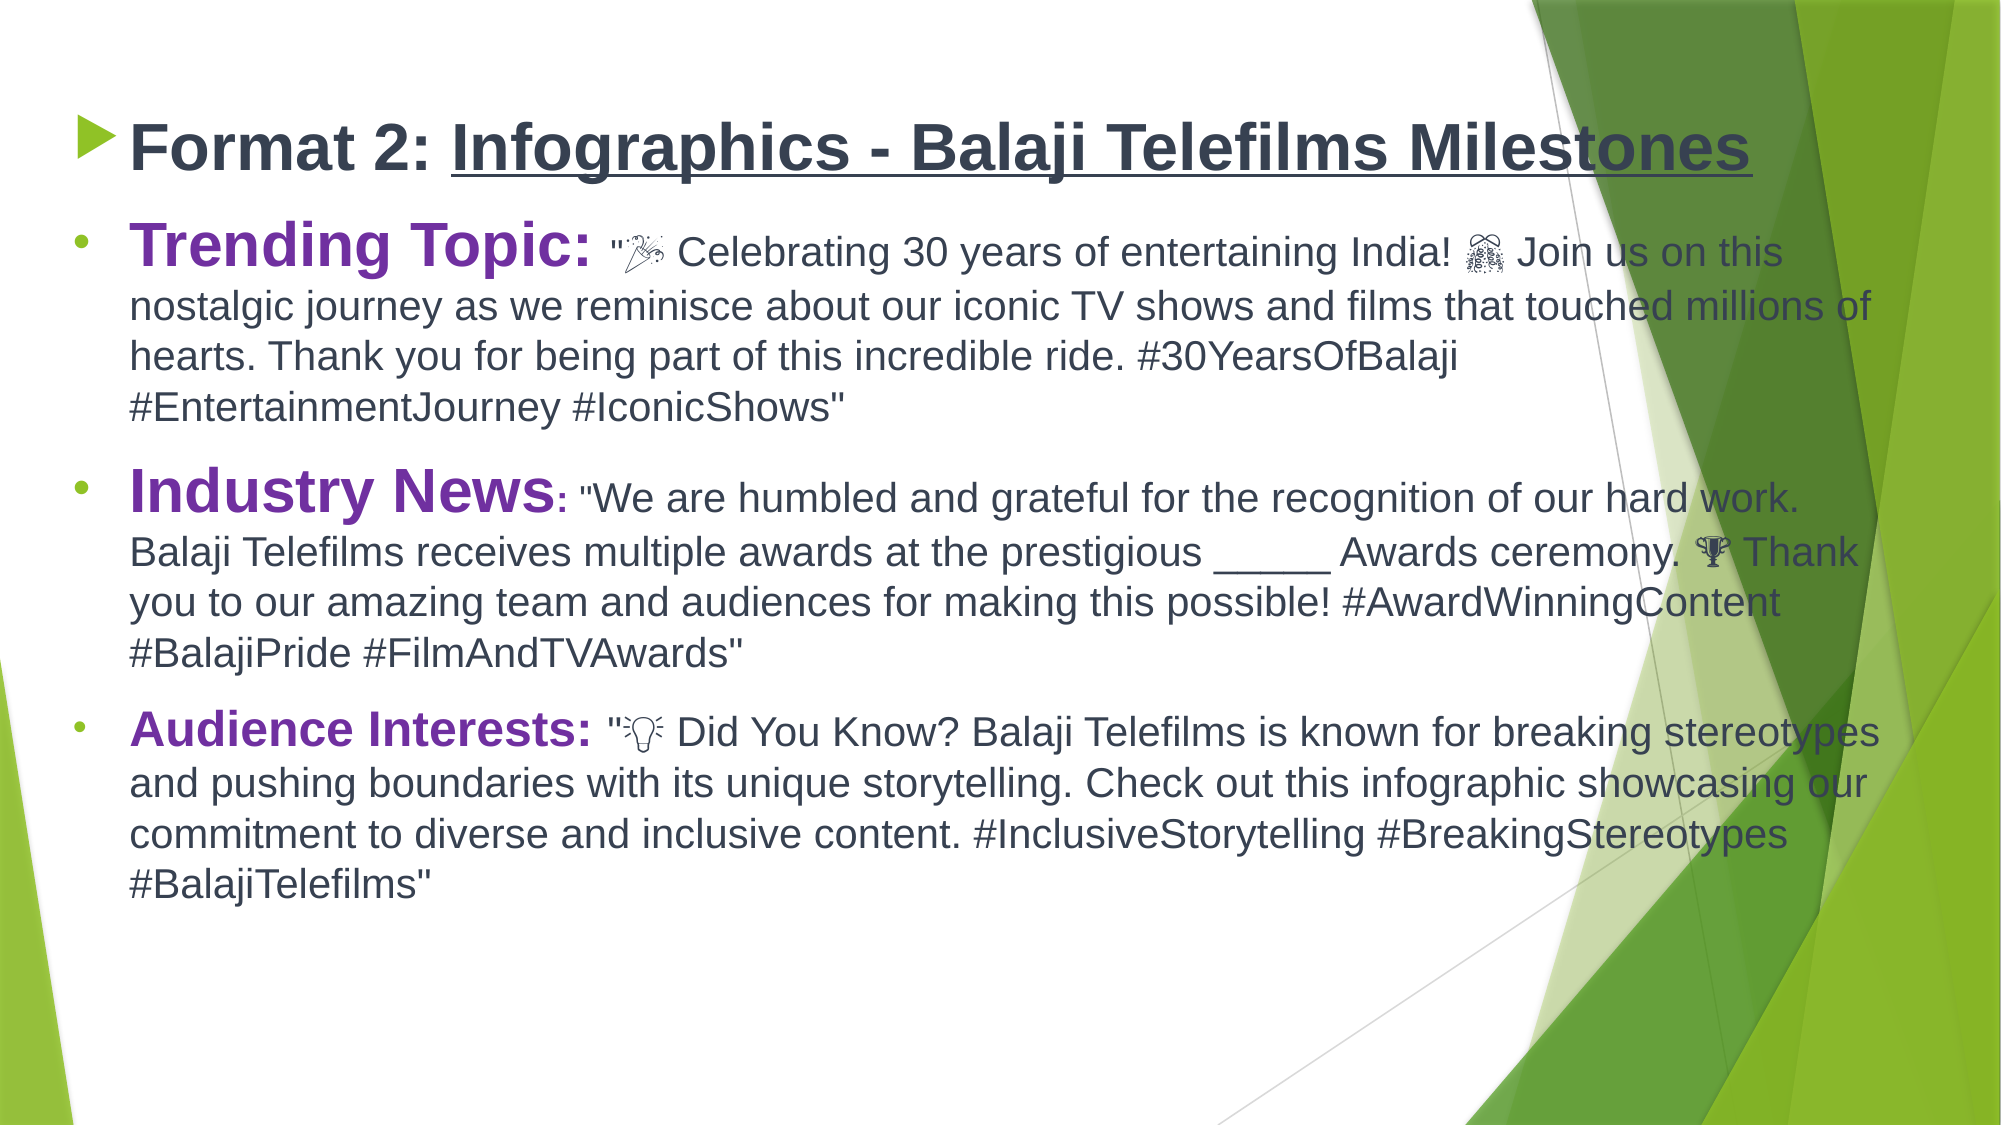

Format 2: Infographics - Balaji Telefilms Milestones
Trending Topic: "🎉 Celebrating 30 years of entertaining India! 🎊 Join us on this nostalgic journey as we reminisce about our iconic TV shows and films that touched millions of hearts. Thank you for being part of this incredible ride. #30YearsOfBalaji #EntertainmentJourney #IconicShows"
Industry News: "We are humbled and grateful for the recognition of our hard work. Balaji Telefilms receives multiple awards at the prestigious _____ Awards ceremony. 🏆 Thank you to our amazing team and audiences for making this possible! #AwardWinningContent #BalajiPride #FilmAndTVAwards"
Audience Interests: "💡 Did You Know? Balaji Telefilms is known for breaking stereotypes and pushing boundaries with its unique storytelling. Check out this infographic showcasing our commitment to diverse and inclusive content. #InclusiveStorytelling #BreakingStereotypes #BalajiTelefilms"